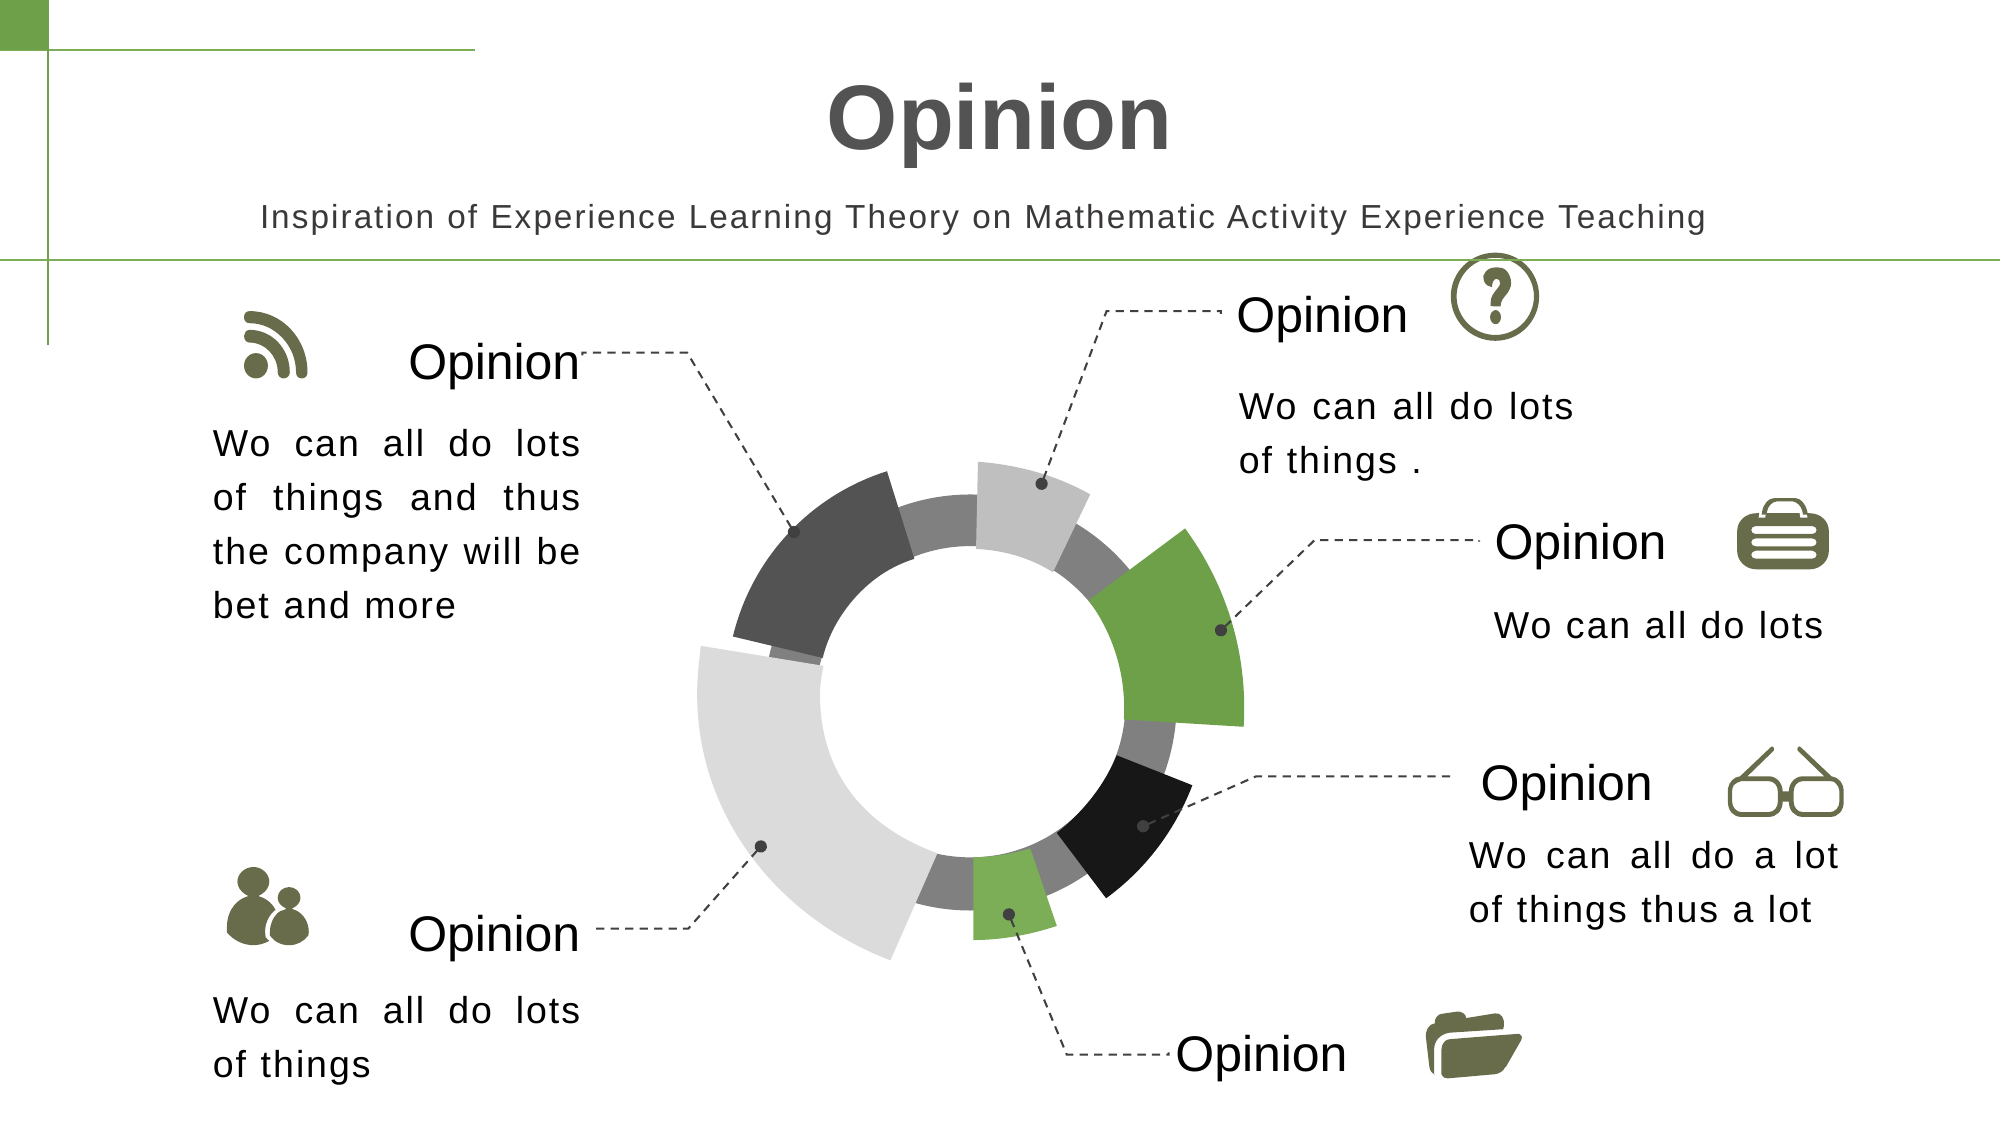

Opinion
Inspiration of Experience Learning Theory on Mathematic Activity Experience Teaching

Opinion

Wo can all do lots of things .

Opinion

Wo can all do lots of things and thus the company will be bet and more

Opinion

Wo can all do lots

Opinion

Wo can all do a lot of things thus a lot

Opinion
Wo can all do lots of things

Opinion